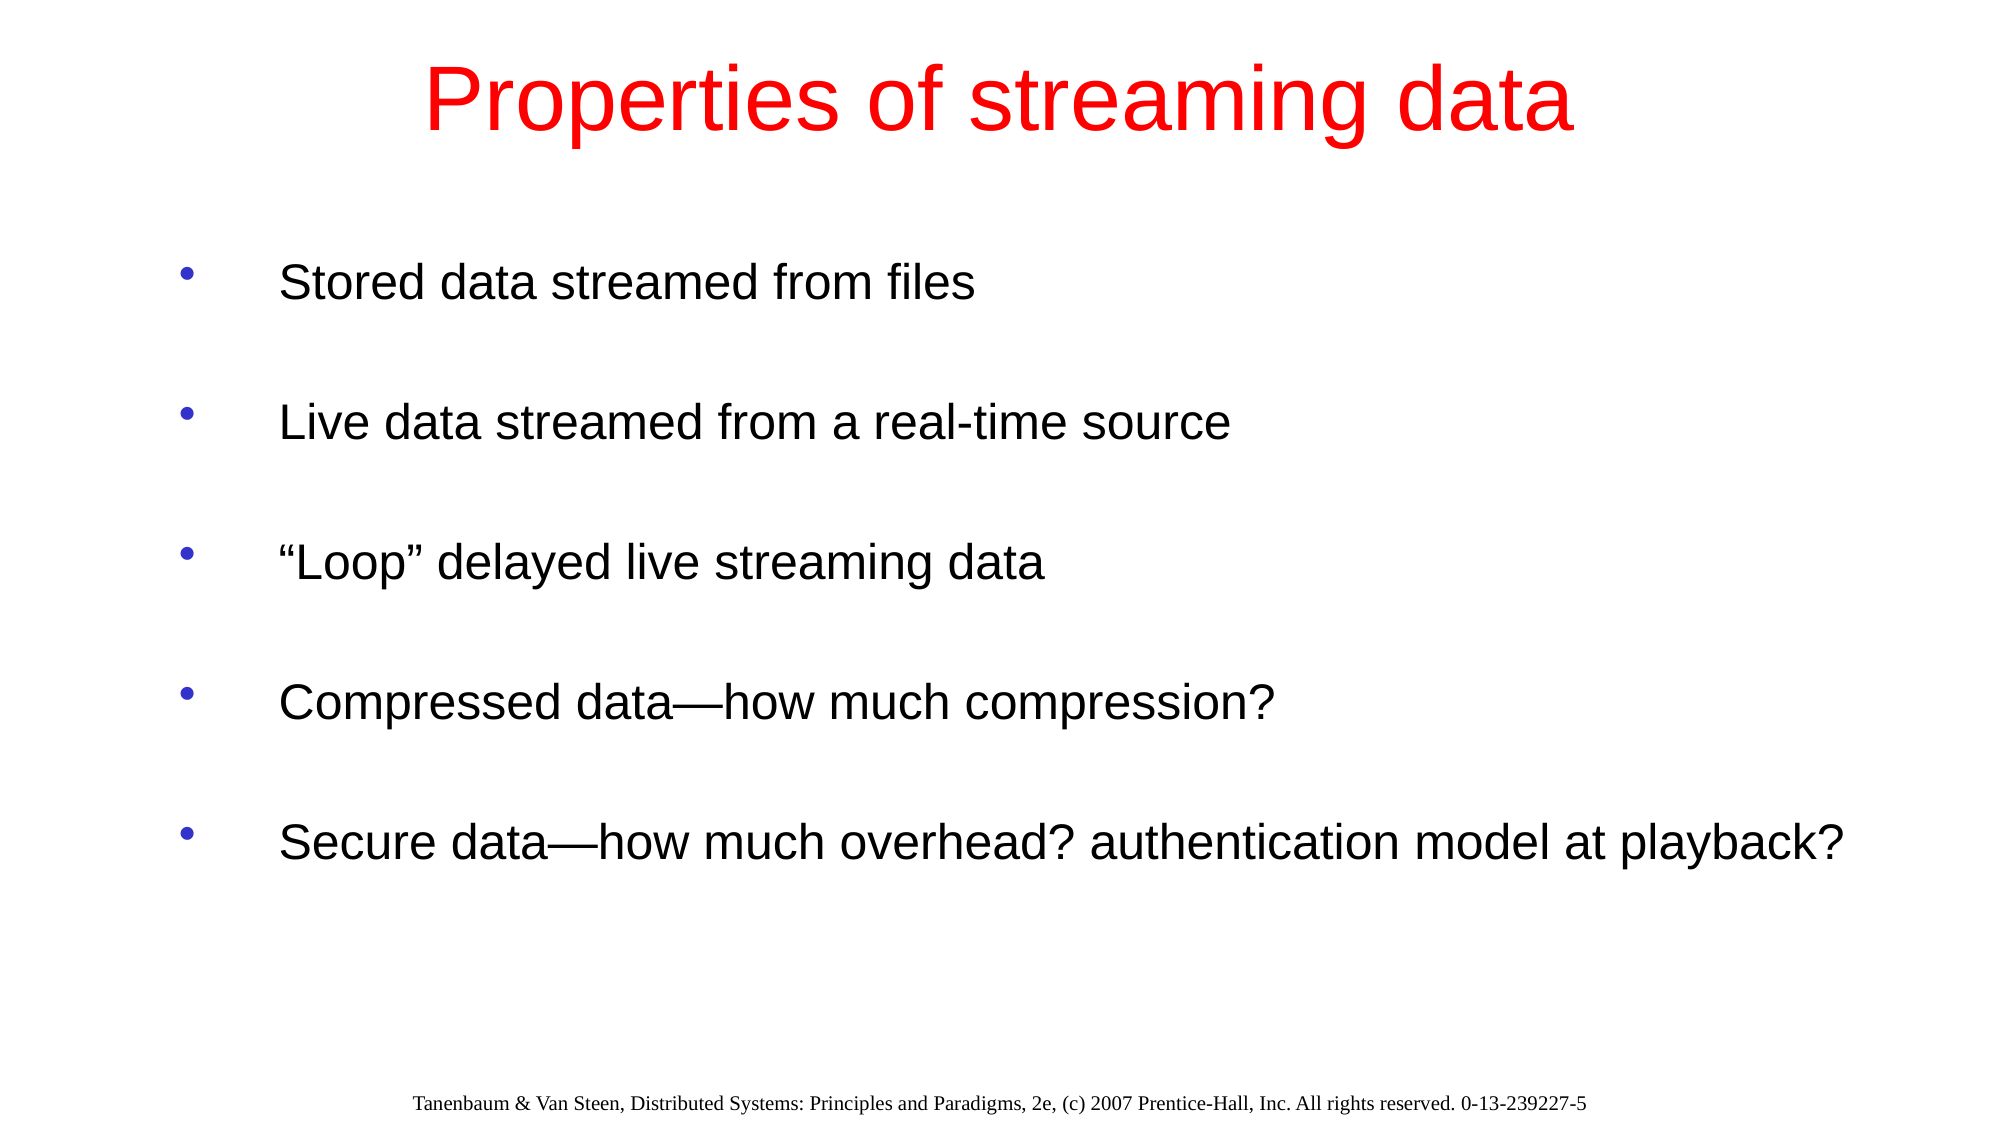

# Properties of streaming data

Stored data streamed from files

Live data streamed from a real-time source

“Loop” delayed live streaming data

Compressed data—how much compression?

Secure data—how much overhead? authentication model at playback?

Tanenbaum & Van Steen, Distributed Systems: Principles and Paradigms, 2e, (c) 2007 Prentice-Hall, Inc. All rights reserved. 0-13-239227-5